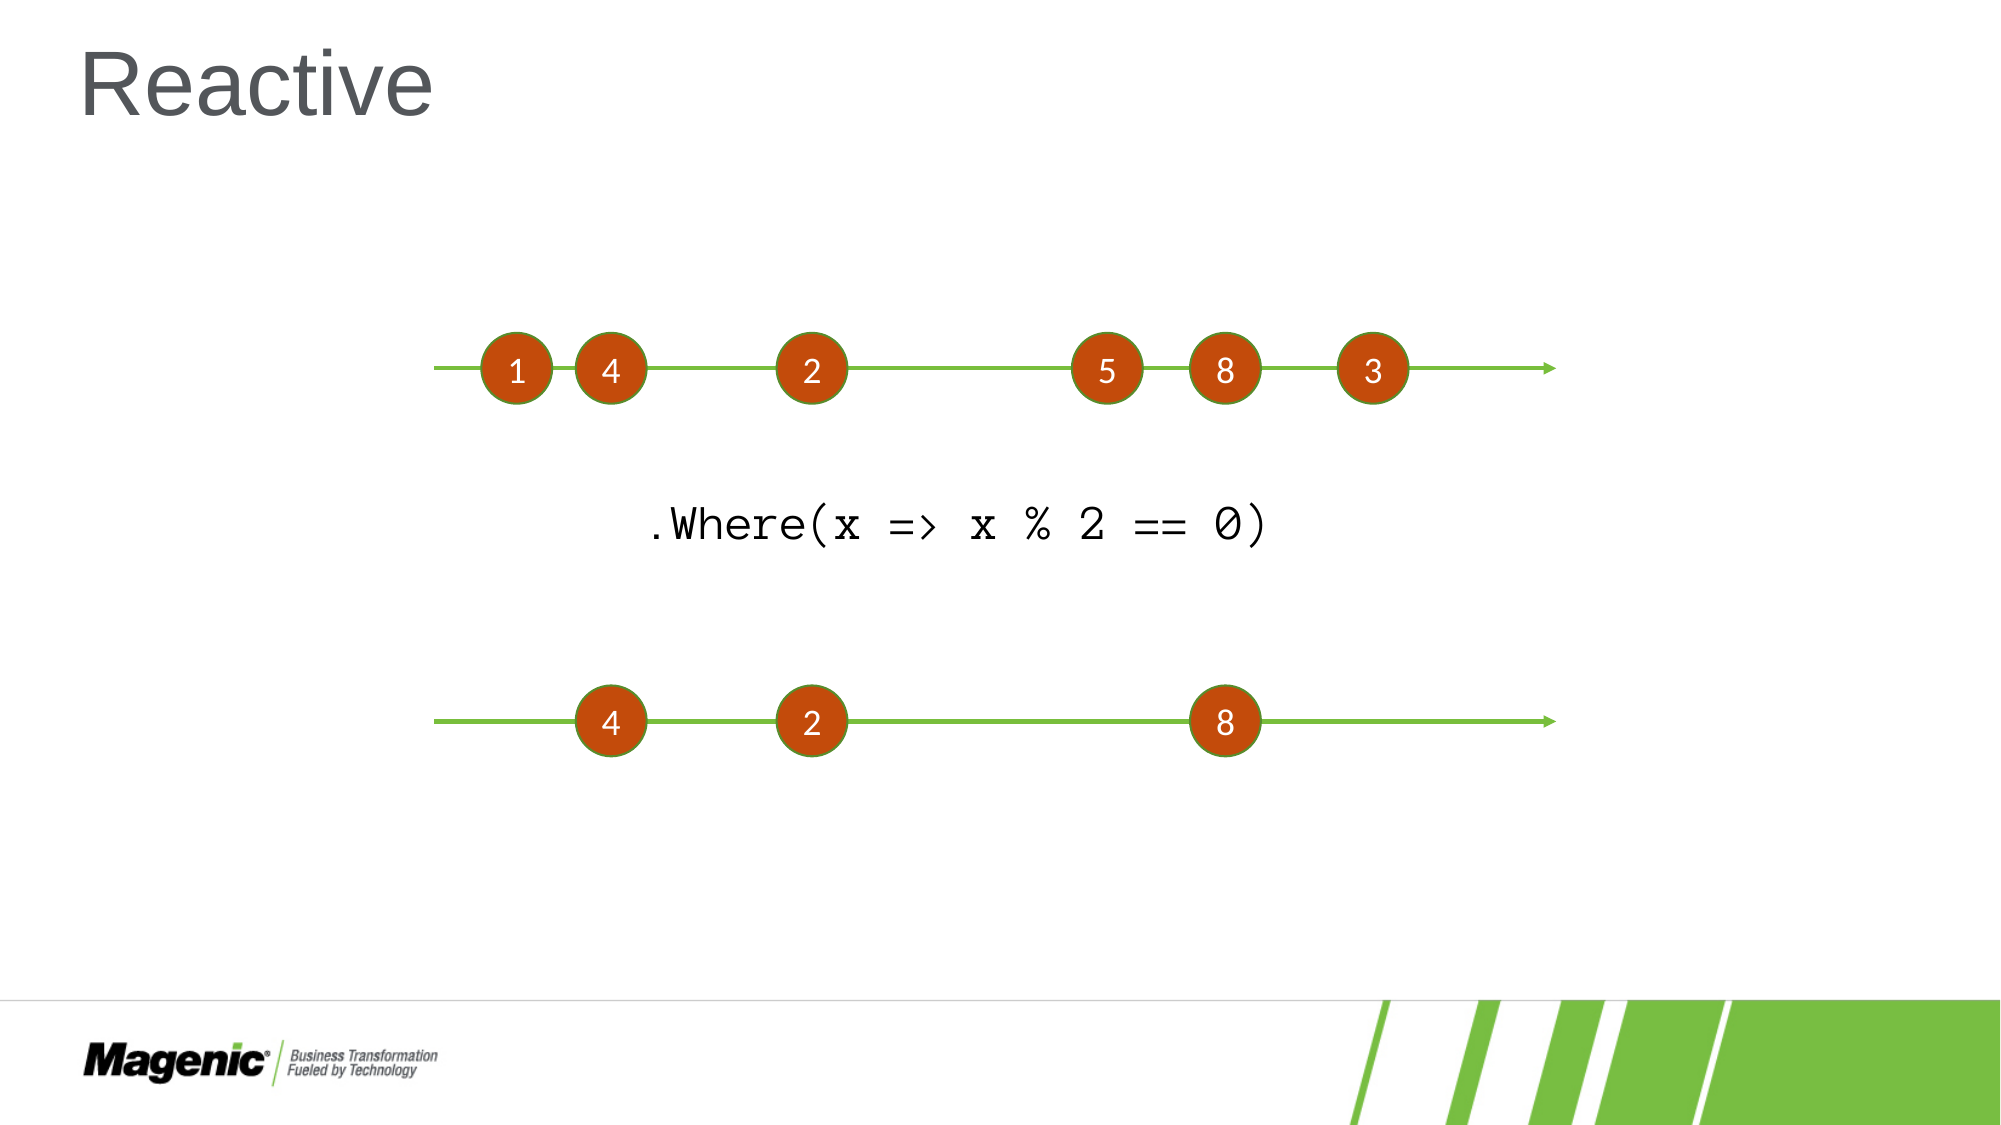

# Reactive
1
4
2
5
8
3
.Where(x => x % 2 == 0)
4
2
8